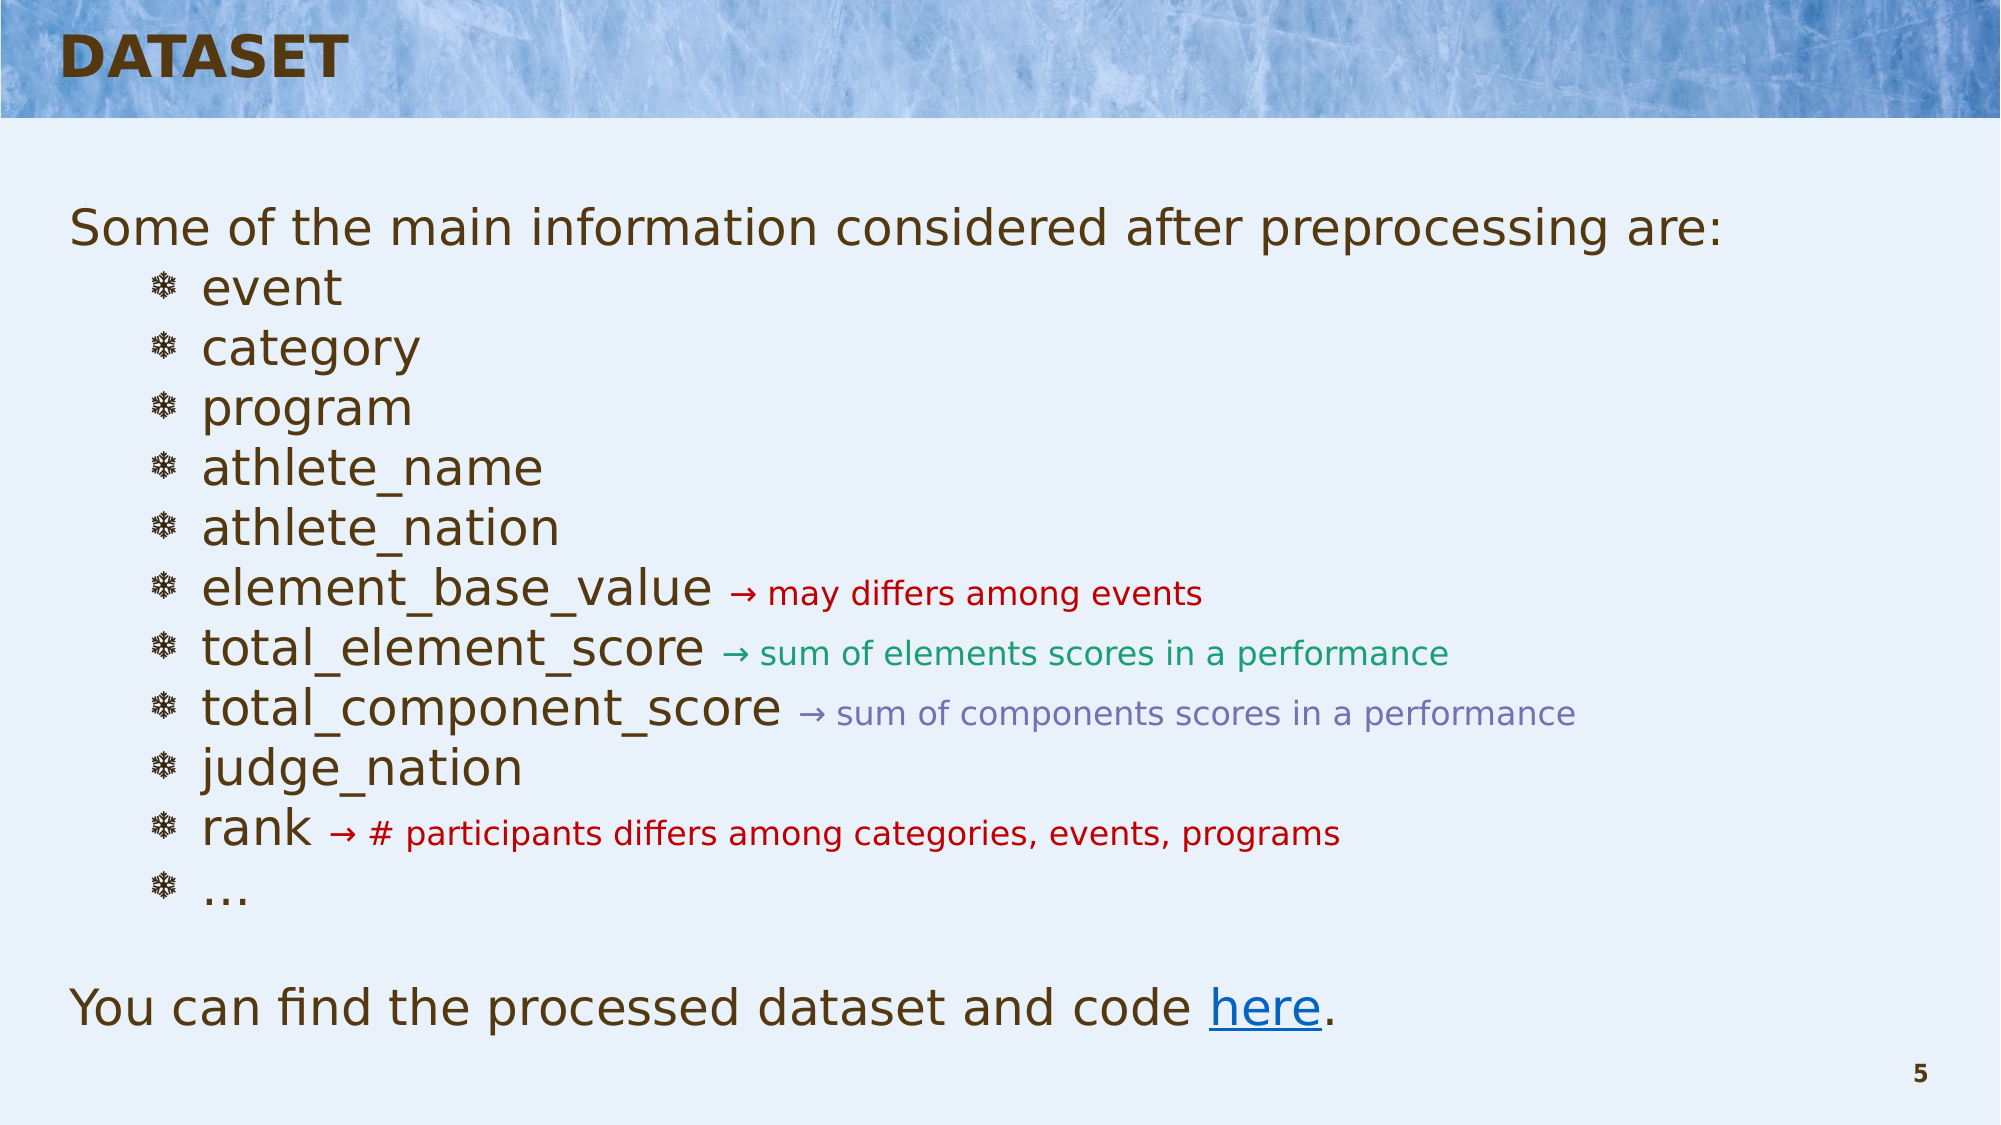

# DATASET
Some of the main information considered after preprocessing are:
event
category
program
athlete_name
athlete_nation
element_base_value → may differs among events
total_element_score → sum of elements scores in a performance
total_component_score → sum of components scores in a performance
judge_nation
rank → # participants differs among categories, events, programs
…

You can find the processed dataset and code here.
5